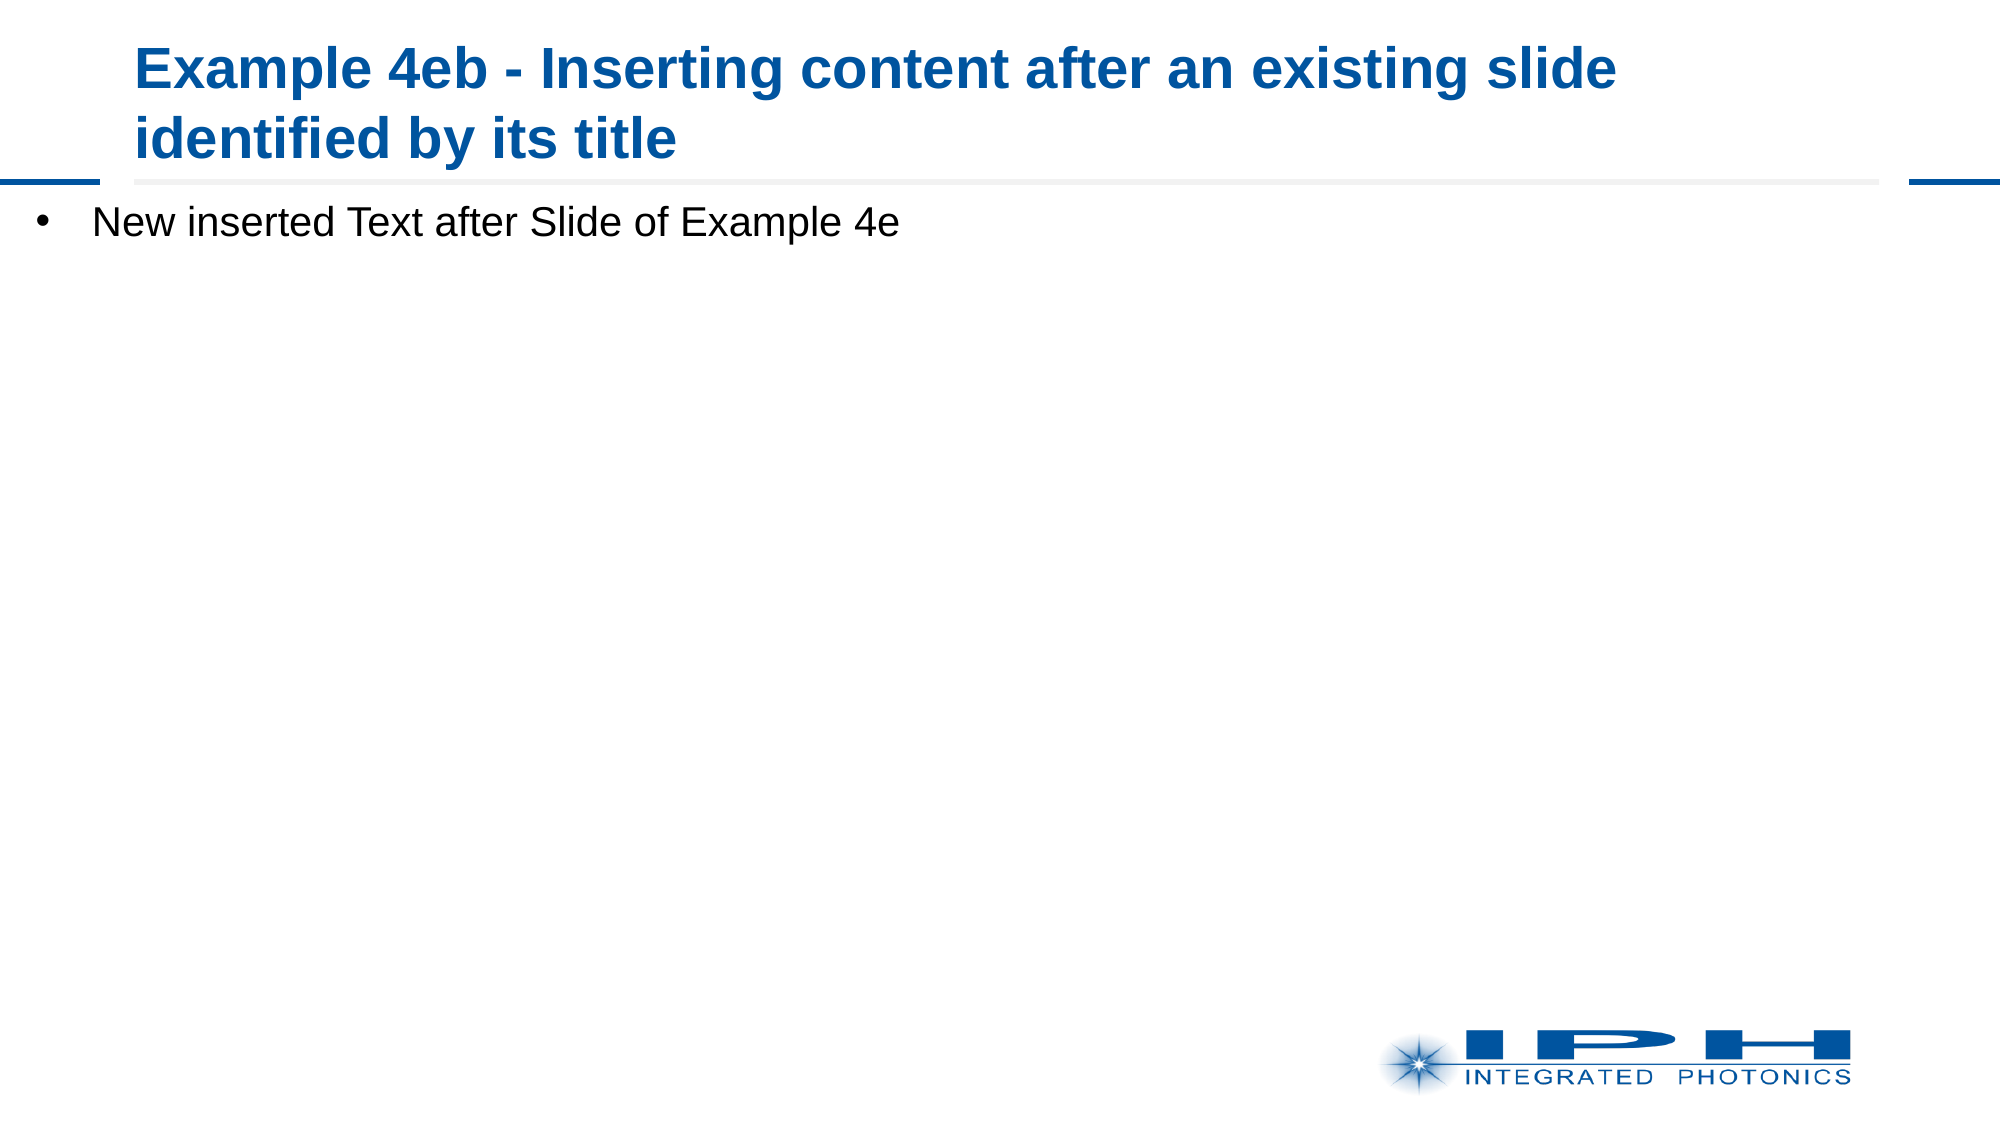

# Example 4eb - Inserting content after an existing slide identified by its title
New inserted Text after Slide of Example 4e